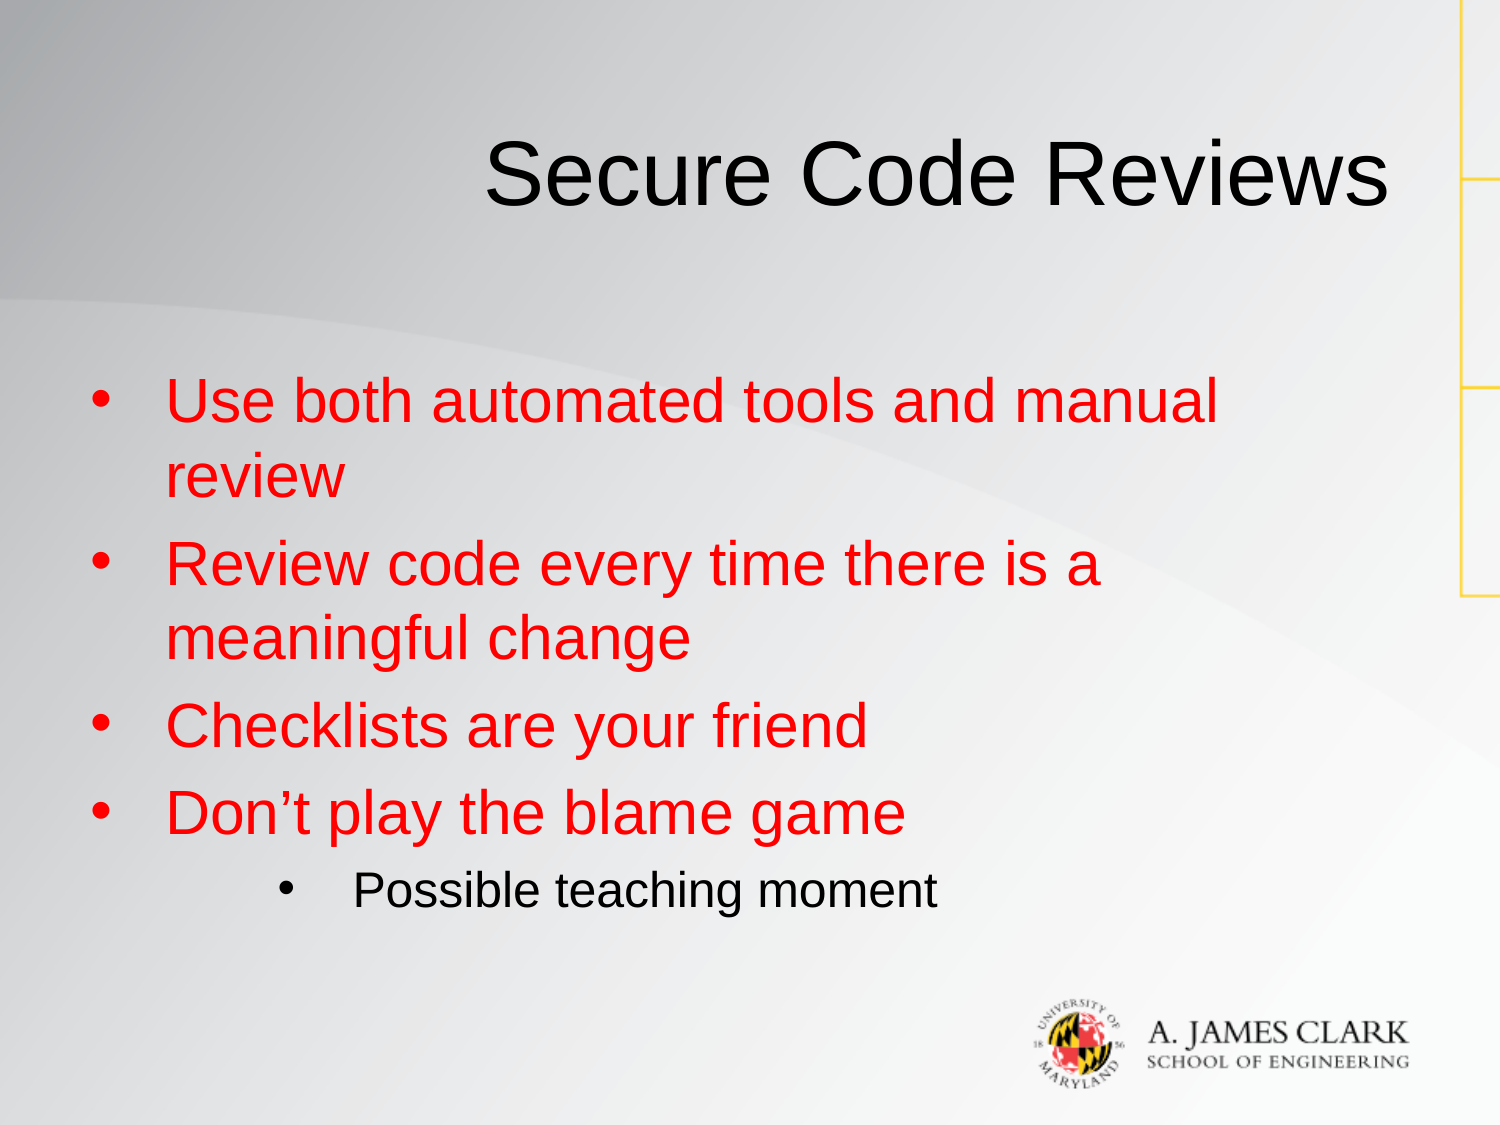

# Secure Code Reviews
Use both automated tools and manual review
Review code every time there is a meaningful change
Checklists are your friend
Don’t play the blame game
Possible teaching moment